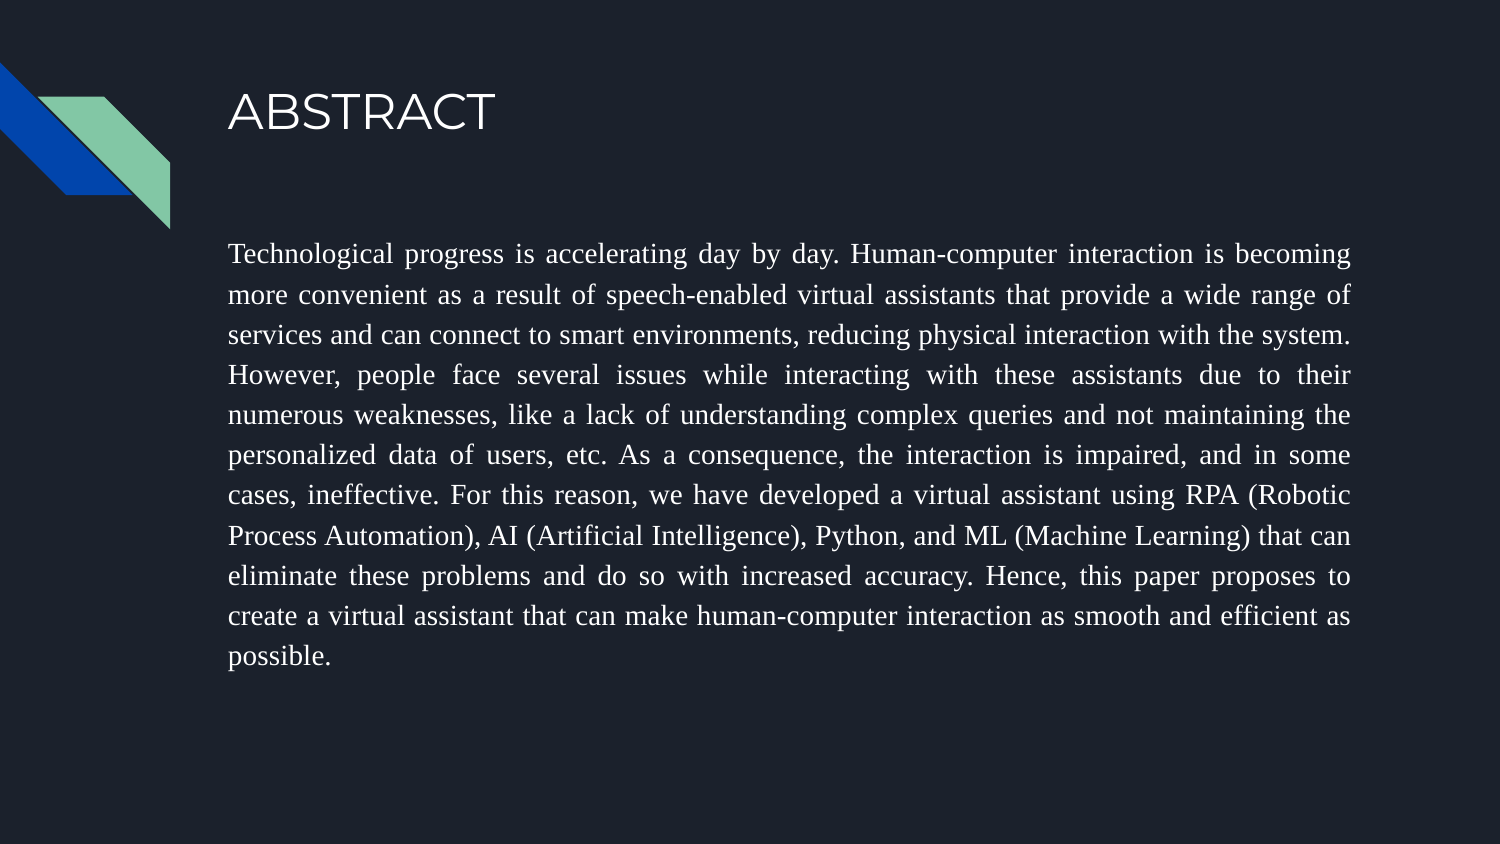

# ABSTRACT
Technological progress is accelerating day by day. Human-computer interaction is becoming more convenient as a result of speech-enabled virtual assistants that provide a wide range of services and can connect to smart environments, reducing physical interaction with the system. However, people face several issues while interacting with these assistants due to their numerous weaknesses, like a lack of understanding complex queries and not maintaining the personalized data of users, etc. As a consequence, the interaction is impaired, and in some cases, ineffective. For this reason, we have developed a virtual assistant using RPA (Robotic Process Automation), AI (Artificial Intelligence), Python, and ML (Machine Learning) that can eliminate these problems and do so with increased accuracy. Hence, this paper proposes to create a virtual assistant that can make human-computer interaction as smooth and efficient as possible.